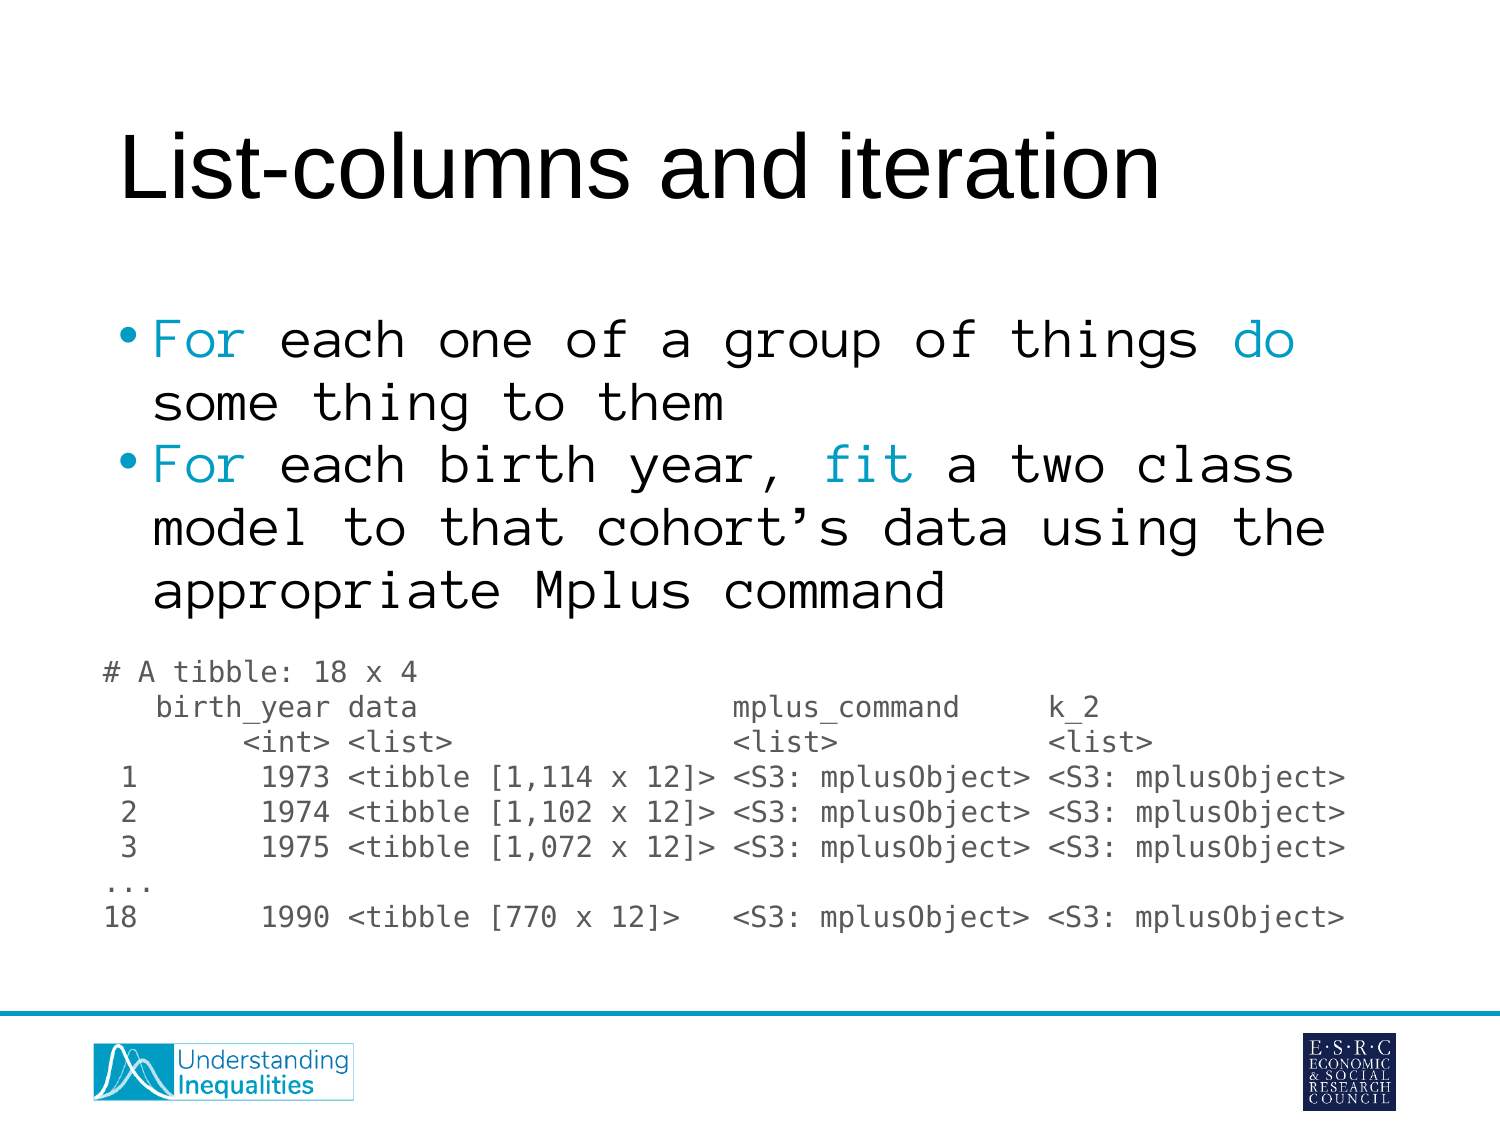

# List-columns and iteration
For each one of a group of things do some thing to them
For each birth year, fit a two class model to that cohort’s data using the appropriate Mplus command

# A tibble: 18 x 4
   birth_year data                  mplus_command     k_2
        <int> <list>                <list>            <list>
 1       1973 <tibble [1,114 x 12]> <S3: mplusObject> <S3: mplusObject>
 2       1974 <tibble [1,102 x 12]> <S3: mplusObject> <S3: mplusObject>
 3       1975 <tibble [1,072 x 12]> <S3: mplusObject> <S3: mplusObject>
...
18       1990 <tibble [770 x 12]>   <S3: mplusObject> <S3: mplusObject>